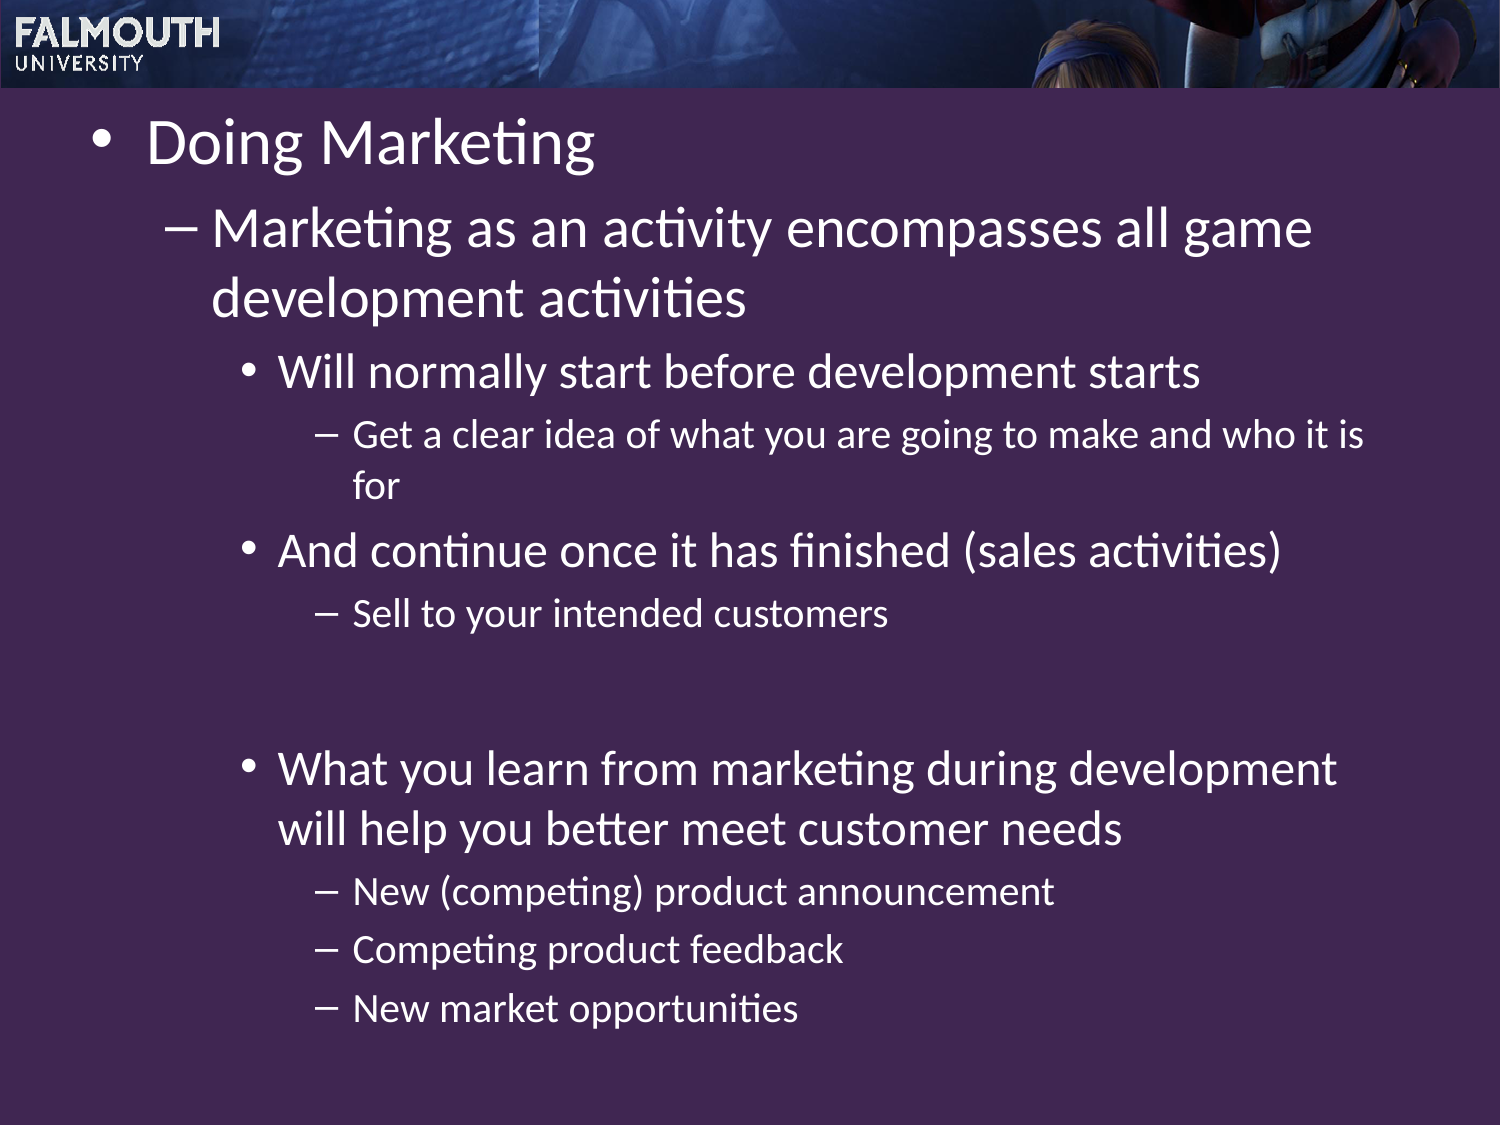

Doing Marketing
Marketing as an activity encompasses all game development activities
Will normally start before development starts
Get a clear idea of what you are going to make and who it is for
And continue once it has finished (sales activities)
Sell to your intended customers

What you learn from marketing during development will help you better meet customer needs
New (competing) product announcement
Competing product feedback
New market opportunities